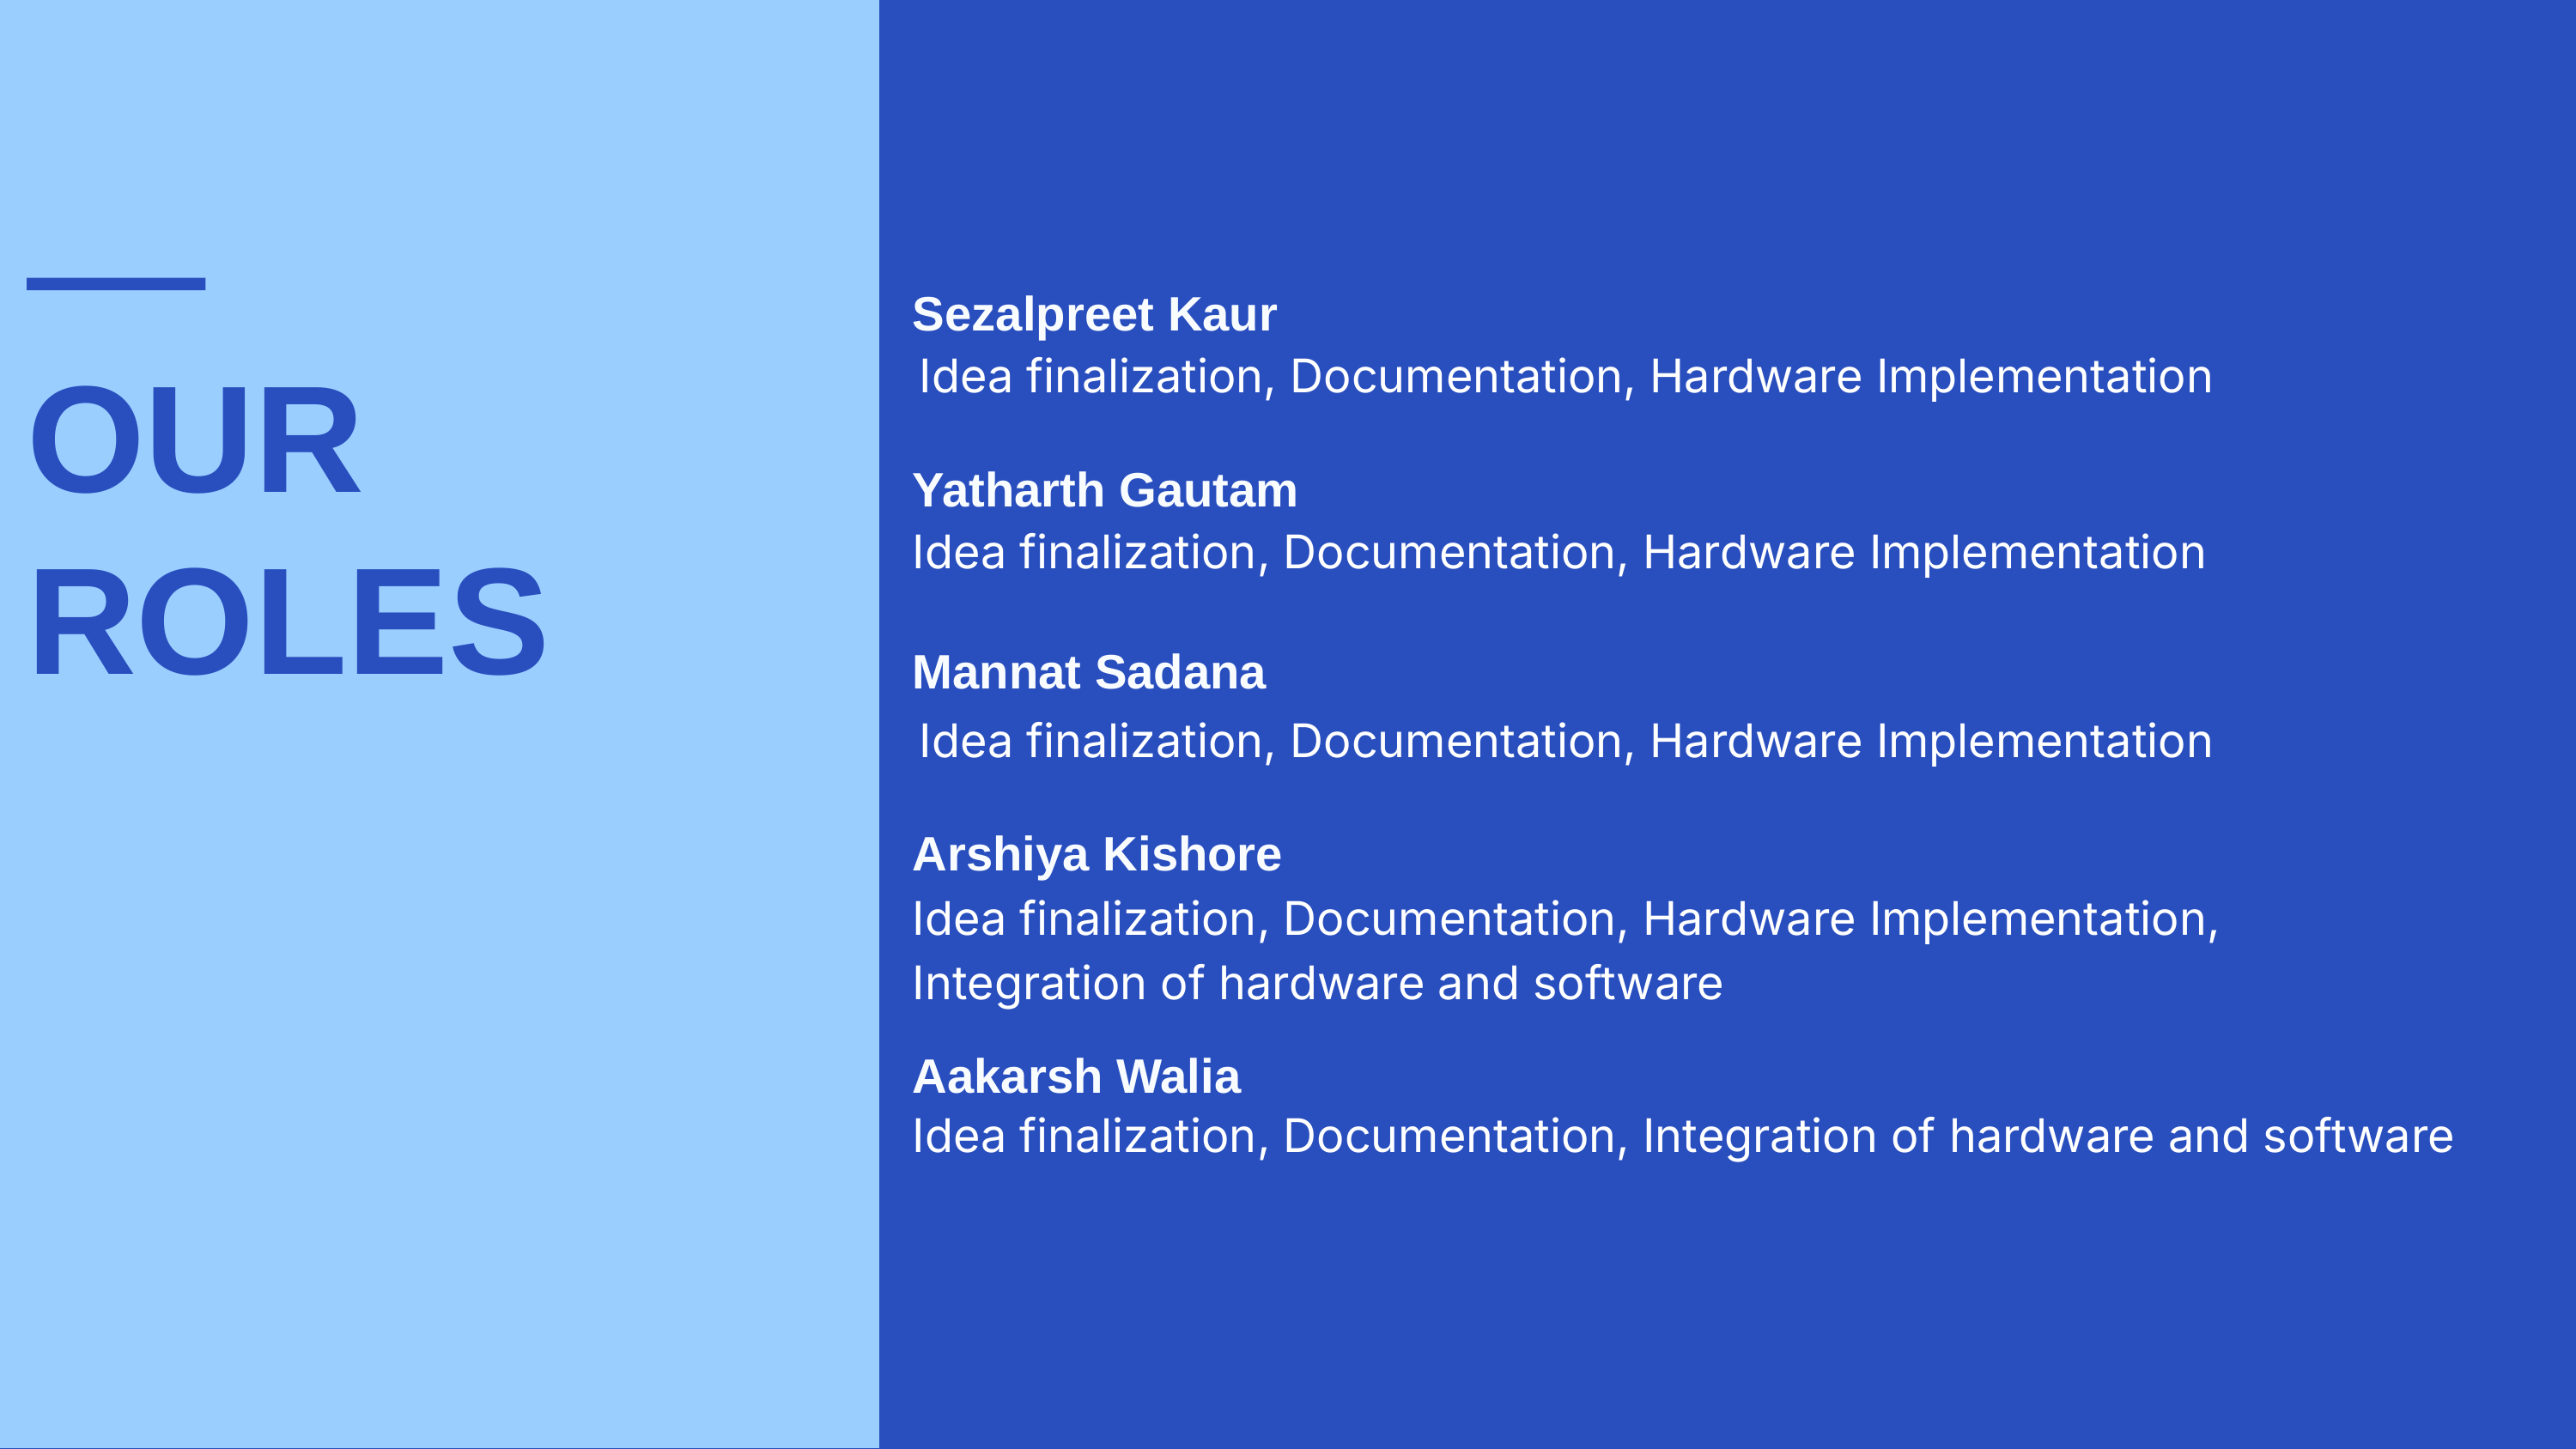

OUR ROLES
Sezalpreet Kaur

Idea finalization, Documentation, Hardware Implementation
Yatharth Gautam

Idea finalization, Documentation, Hardware Implementation
Mannat Sadana

Idea finalization, Documentation, Hardware Implementation
Arshiya Kishore

Idea finalization, Documentation, Hardware Implementation, Integration of hardware and software
Aakarsh Walia

Idea finalization, Documentation, Integration of hardware and software